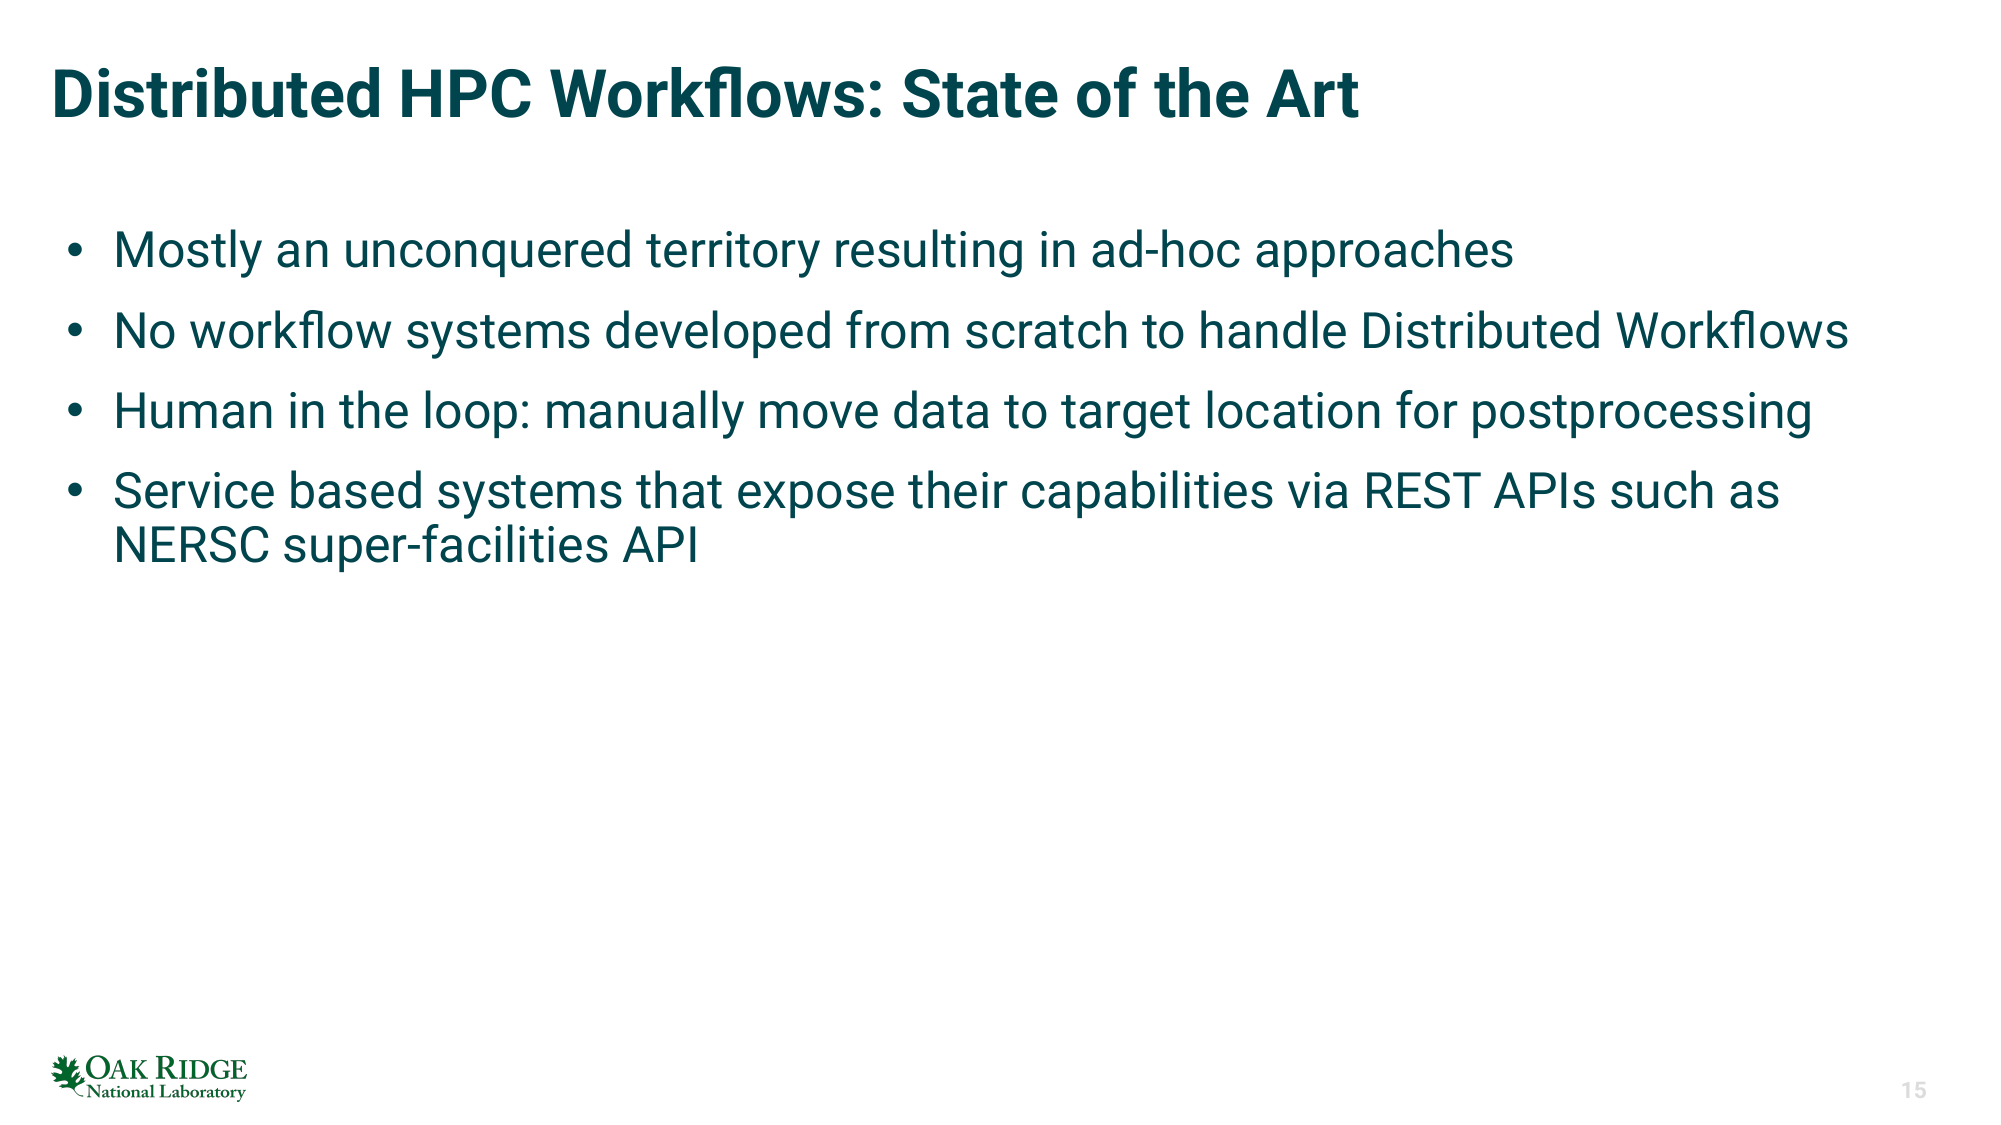

# Distributed HPC Workflows: State of the Art
Mostly an unconquered territory resulting in ad-hoc approaches
No workflow systems developed from scratch to handle Distributed Workflows
Human in the loop: manually move data to target location for postprocessing
Service based systems that expose their capabilities via REST APIs such as NERSC super-facilities API